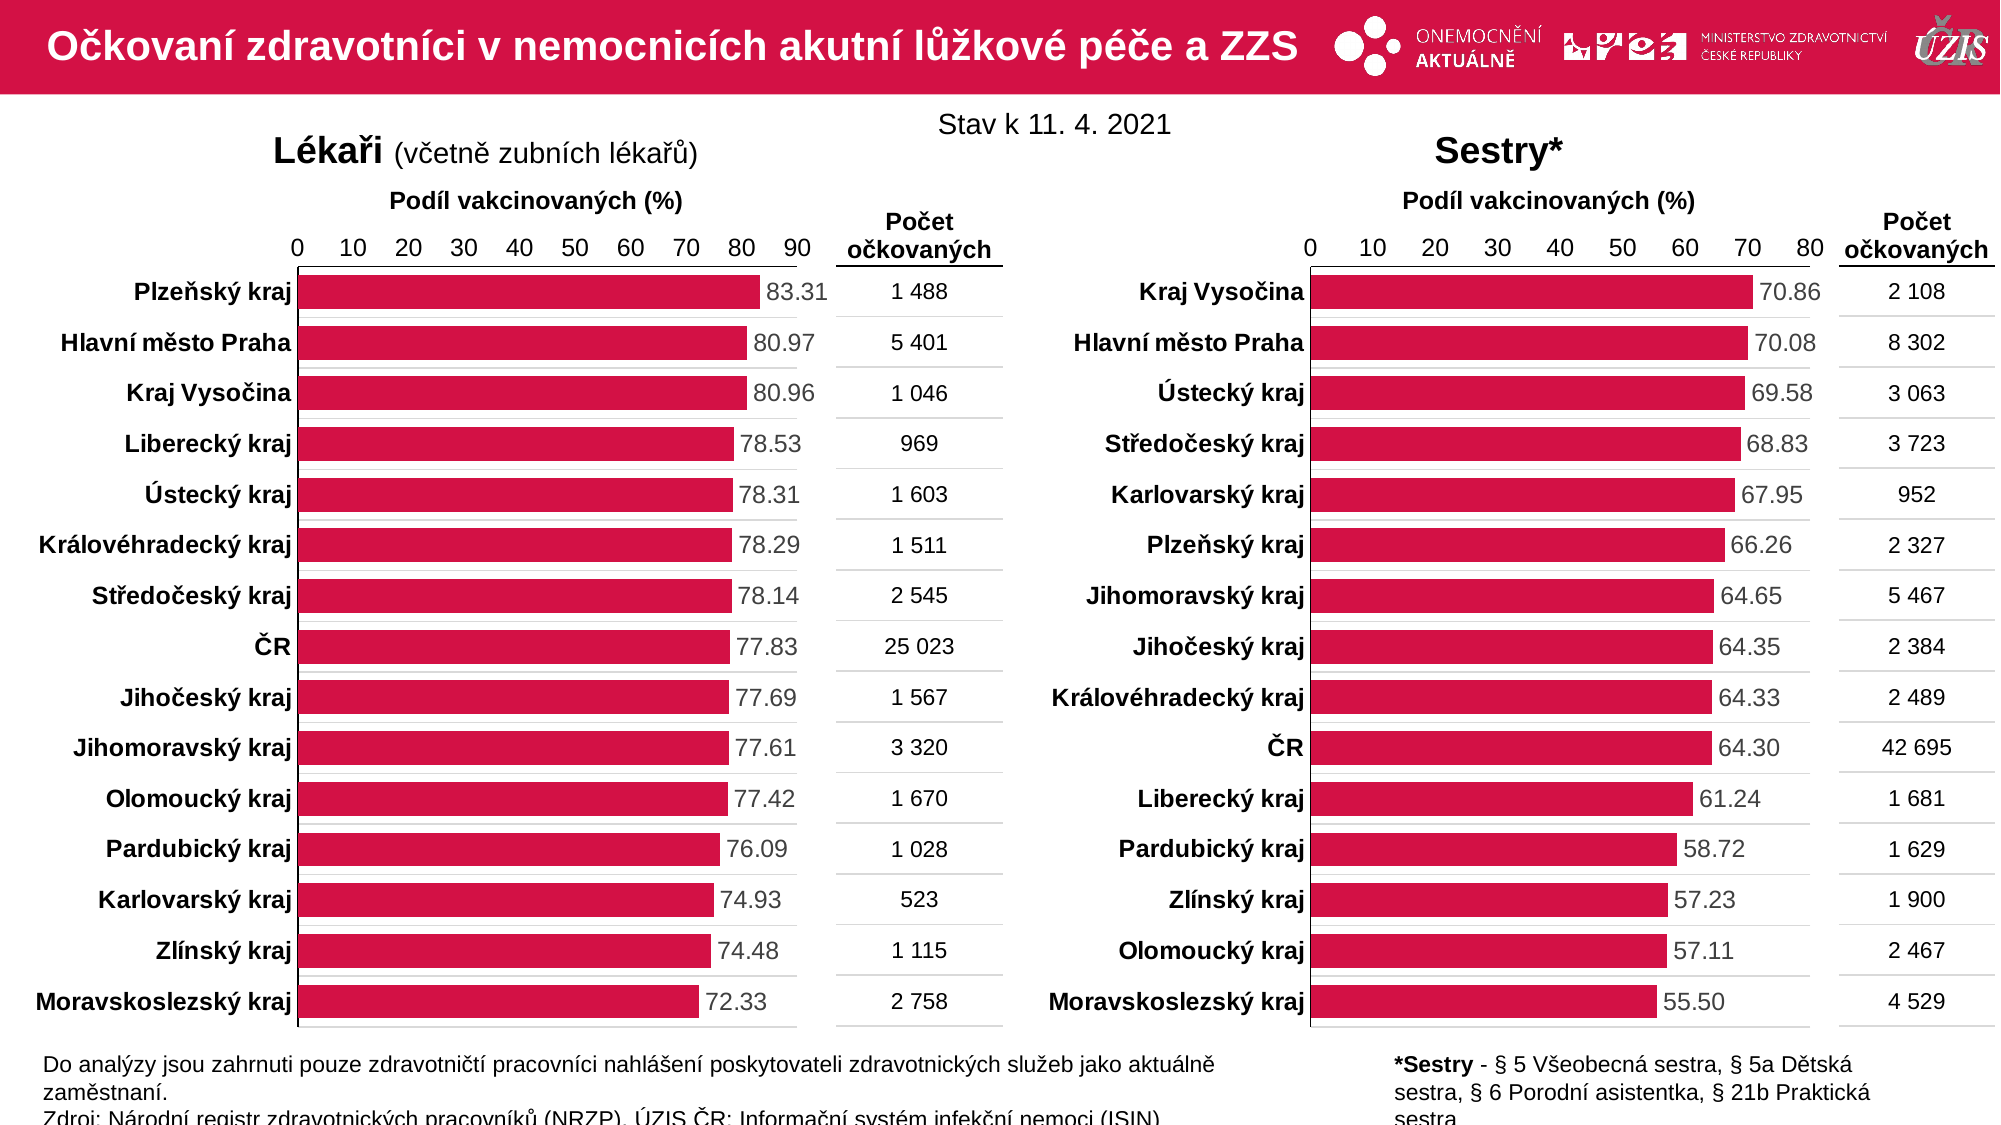

# Očkovaní zdravotníci v nemocnicích akutní lůžkové péče a ZZS
Stav k 11. 4. 2021
Lékaři (včetně zubních lékařů)
Sestry*
Podíl vakcinovaných (%)
Podíl vakcinovaných (%)
| Počet očkovaných |
| --- |
| 2 108 |
| 8 302 |
| 3 063 |
| 3 723 |
| 952 |
| 2 327 |
| 5 467 |
| 2 384 |
| 2 489 |
| 42 695 |
| 1 681 |
| 1 629 |
| 1 900 |
| 2 467 |
| 4 529 |
| Počet očkovaných |
| --- |
| 1 488 |
| 5 401 |
| 1 046 |
| 969 |
| 1 603 |
| 1 511 |
| 2 545 |
| 25 023 |
| 1 567 |
| 3 320 |
| 1 670 |
| 1 028 |
| 523 |
| 1 115 |
| 2 758 |

### Chart

| Category | % |
|---|---|
| Plzeňský kraj | 83.31466965285554 |
| Hlavní město Praha | 80.9745127436282 |
| Kraj Vysočina | 80.95975232198143 |
| Liberecký kraj | 78.52512155591572 |
| Ústecký kraj | 78.30972154372252 |
| Královéhradecký kraj | 78.29015544041451 |
| Středočeský kraj | 78.13939207859994 |
| ČR | 77.82961649715405 |
| Jihočeský kraj | 77.68963807635102 |
| Jihomoravský kraj | 77.60635811126694 |
| Olomoucký kraj | 77.42234585071859 |
| Pardubický kraj | 76.09178386380458 |
| Karlovarský kraj | 74.92836676217765 |
| Zlínský kraj | 74.48229792919172 |
| Moravskoslezský kraj | 72.33149750852347 |

### Chart

| Category | % |
|---|---|
| Kraj Vysočina | 70.85714285714285 |
| Hlavní město Praha | 70.08272834712139 |
| Ústecký kraj | 69.58200817810086 |
| Středočeský kraj | 68.82972823072657 |
| Karlovarský kraj | 67.95146324054247 |
| Plzeňský kraj | 66.25854214123007 |
| Jihomoravský kraj | 64.65231788079471 |
| Jihočeský kraj | 64.34547908232119 |
| Královéhradecký kraj | 64.33186869992245 |
| ČR | 64.29873044080662 |
| Liberecký kraj | 61.23861566484518 |
| Pardubický kraj | 58.7238644556597 |
| Zlínský kraj | 57.22891566265061 |
| Olomoucký kraj | 57.10648148148149 |
| Moravskoslezský kraj | 55.4956500428869 |
Do analýzy jsou zahrnuti pouze zdravotničtí pracovníci nahlášení poskytovateli zdravotnických služeb jako aktuálně zaměstnaní.
Zdroj: Národní registr zdravotnických pracovníků (NRZP), ÚZIS ČR; Informační systém infekční nemoci (ISIN)
*Sestry - § 5 Všeobecná sestra, § 5a Dětská sestra, § 6 Porodní asistentka, § 21b Praktická sestra